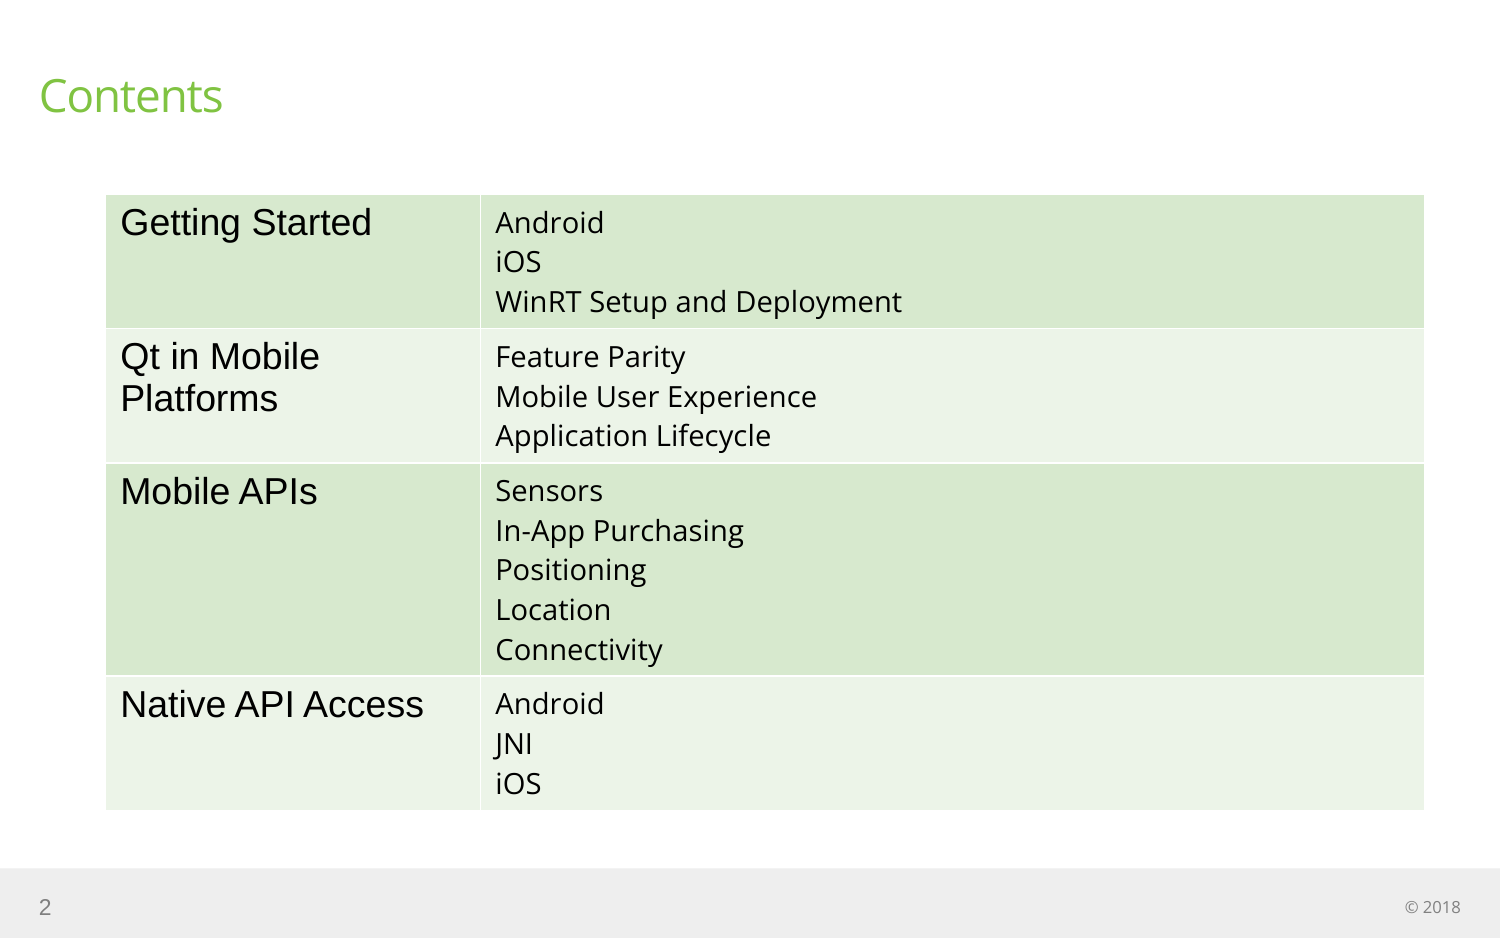

# Contents
| Getting Started | Android iOS WinRT Setup and Deployment |
| --- | --- |
| Qt in Mobile Platforms | Feature Parity Mobile User Experience Application Lifecycle |
| Mobile APIs | Sensors In-App Purchasing Positioning Location Connectivity |
| Native API Access | Android JNI iOS |
2
© 2018